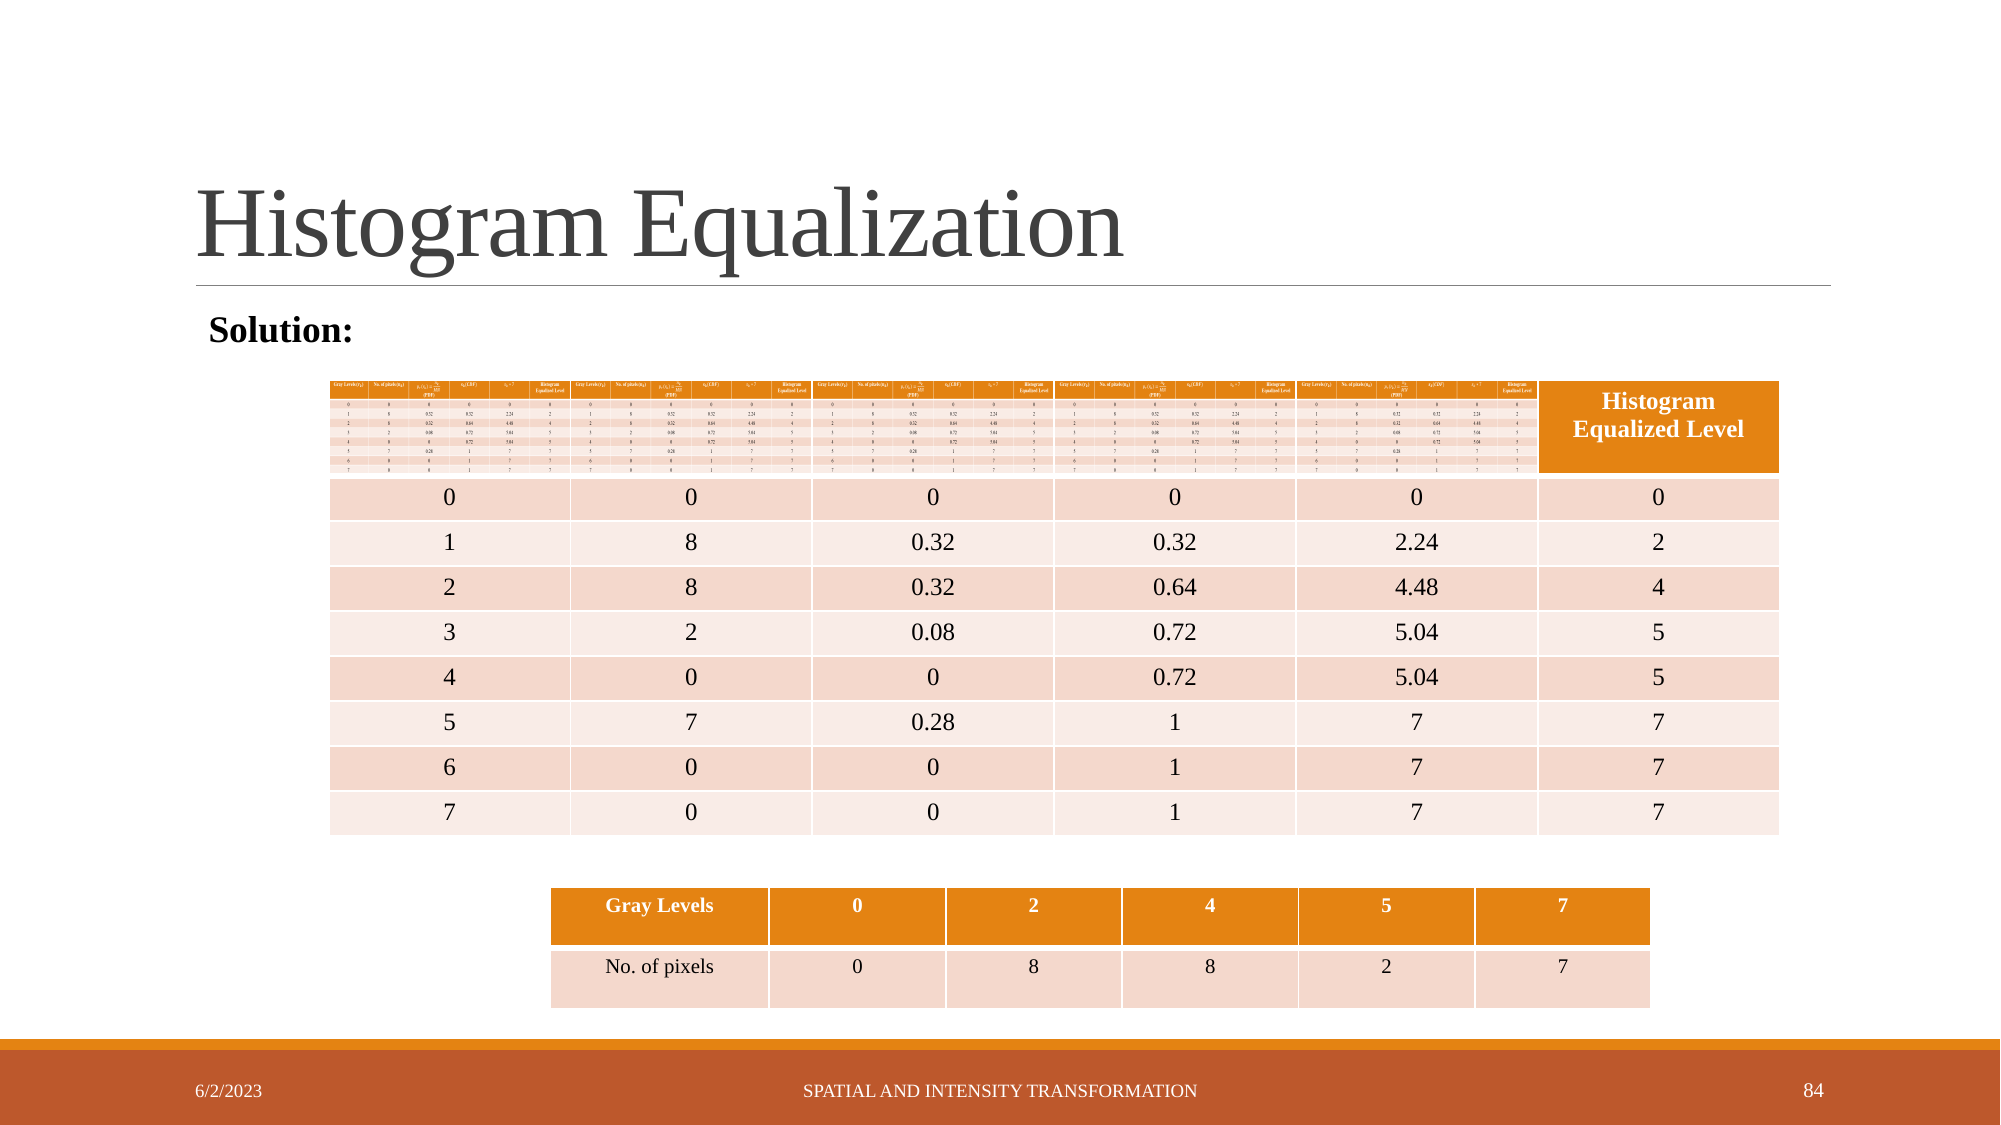

# Histogram Equalization
Solution:
|  |  |  |  |  | Histogram Equalized Level |
| --- | --- | --- | --- | --- | --- |
| 0 | 0 | 0 | 0 | 0 | 0 |
| 1 | 8 | 0.32 | 0.32 | 2.24 | 2 |
| 2 | 8 | 0.32 | 0.64 | 4.48 | 4 |
| 3 | 2 | 0.08 | 0.72 | 5.04 | 5 |
| 4 | 0 | 0 | 0.72 | 5.04 | 5 |
| 5 | 7 | 0.28 | 1 | 7 | 7 |
| 6 | 0 | 0 | 1 | 7 | 7 |
| 7 | 0 | 0 | 1 | 7 | 7 |
| Gray Levels | 0 | 2 | 4 | 5 | 7 |
| --- | --- | --- | --- | --- | --- |
| No. of pixels | 0 | 8 | 8 | 2 | 7 |
6/2/2023
Spatial and Intensity Transformation
84